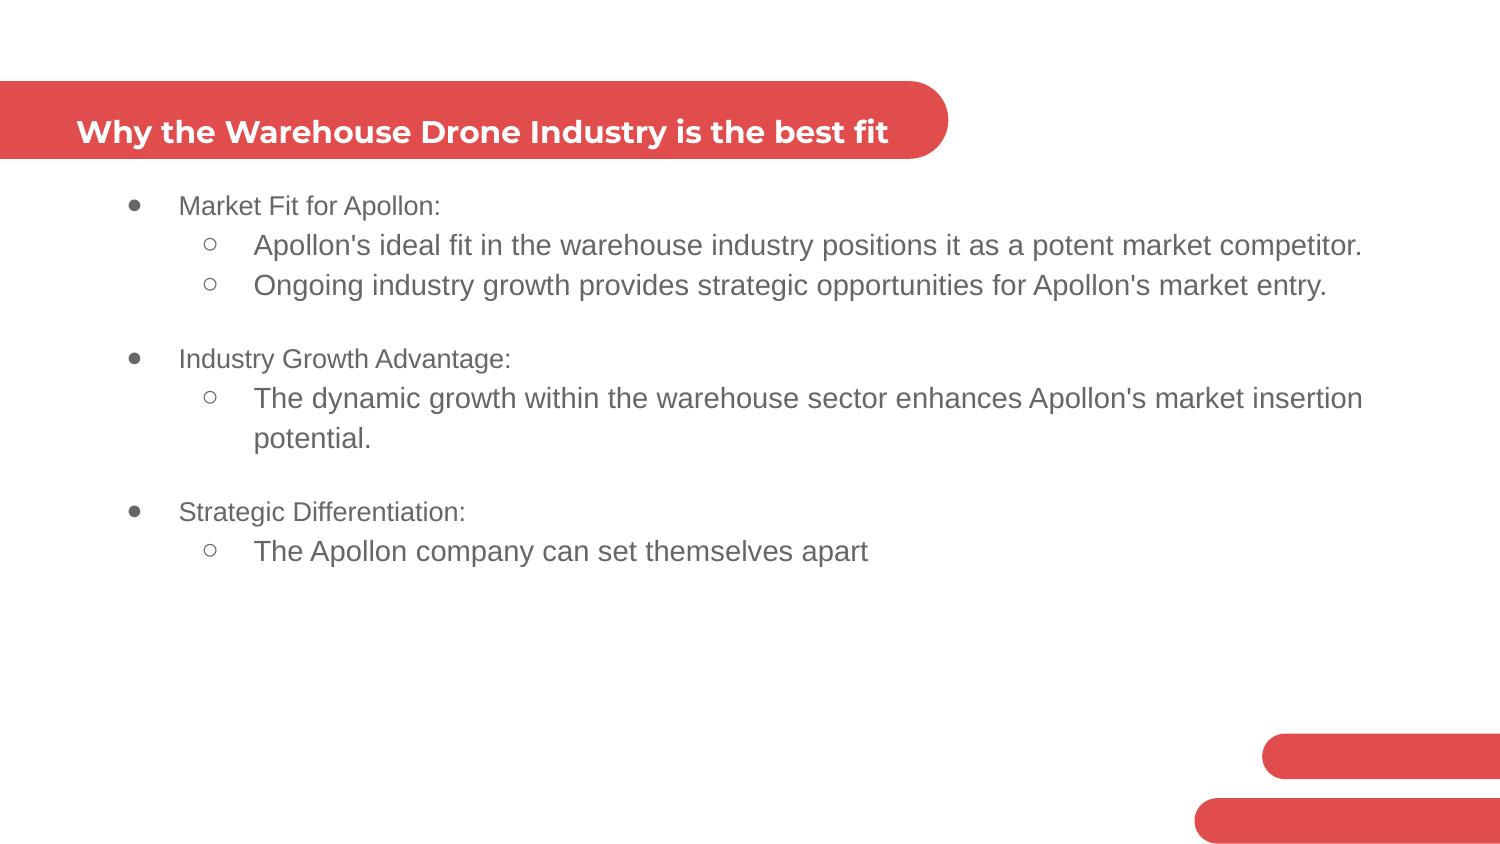

# Why the Warehouse Drone Industry is the best fit
Market Fit for Apollon:
Apollon's ideal fit in the warehouse industry positions it as a potent market competitor.
Ongoing industry growth provides strategic opportunities for Apollon's market entry.
Industry Growth Advantage:
The dynamic growth within the warehouse sector enhances Apollon's market insertion potential.
Strategic Differentiation:
The Apollon company can set themselves apart